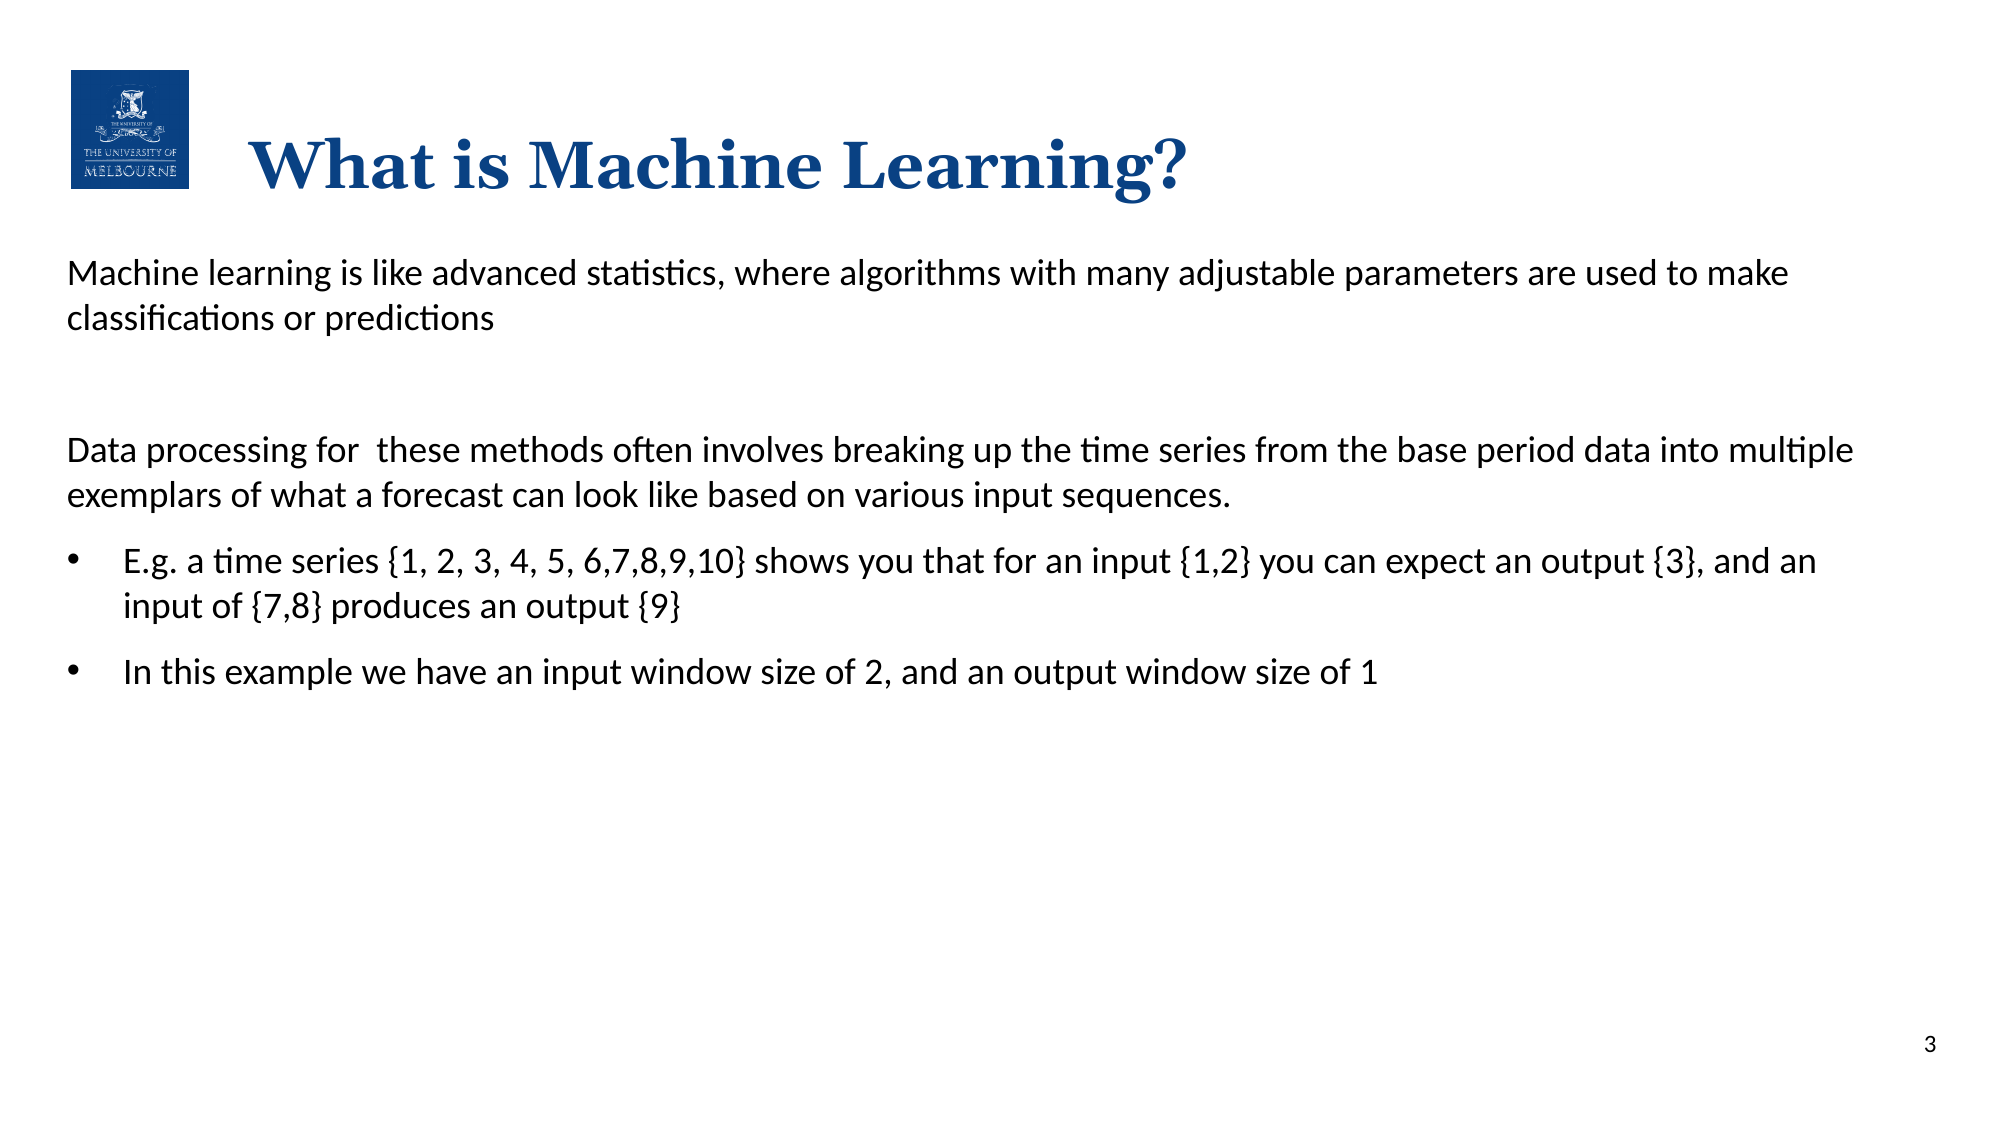

# What is Machine Learning?
Machine learning is like advanced statistics, where algorithms with many adjustable parameters are used to make classifications or predictions

Data processing for  these methods often involves breaking up the time series from the base period data into multiple exemplars of what a forecast can look like based on various input sequences.
E.g. a time series {1, 2, 3, 4, 5, 6,7,8,9,10} shows you that for an input {1,2} you can expect an output {3}, and an input of {7,8} produces an output {9}
In this example we have an input window size of 2, and an output window size of 1

3